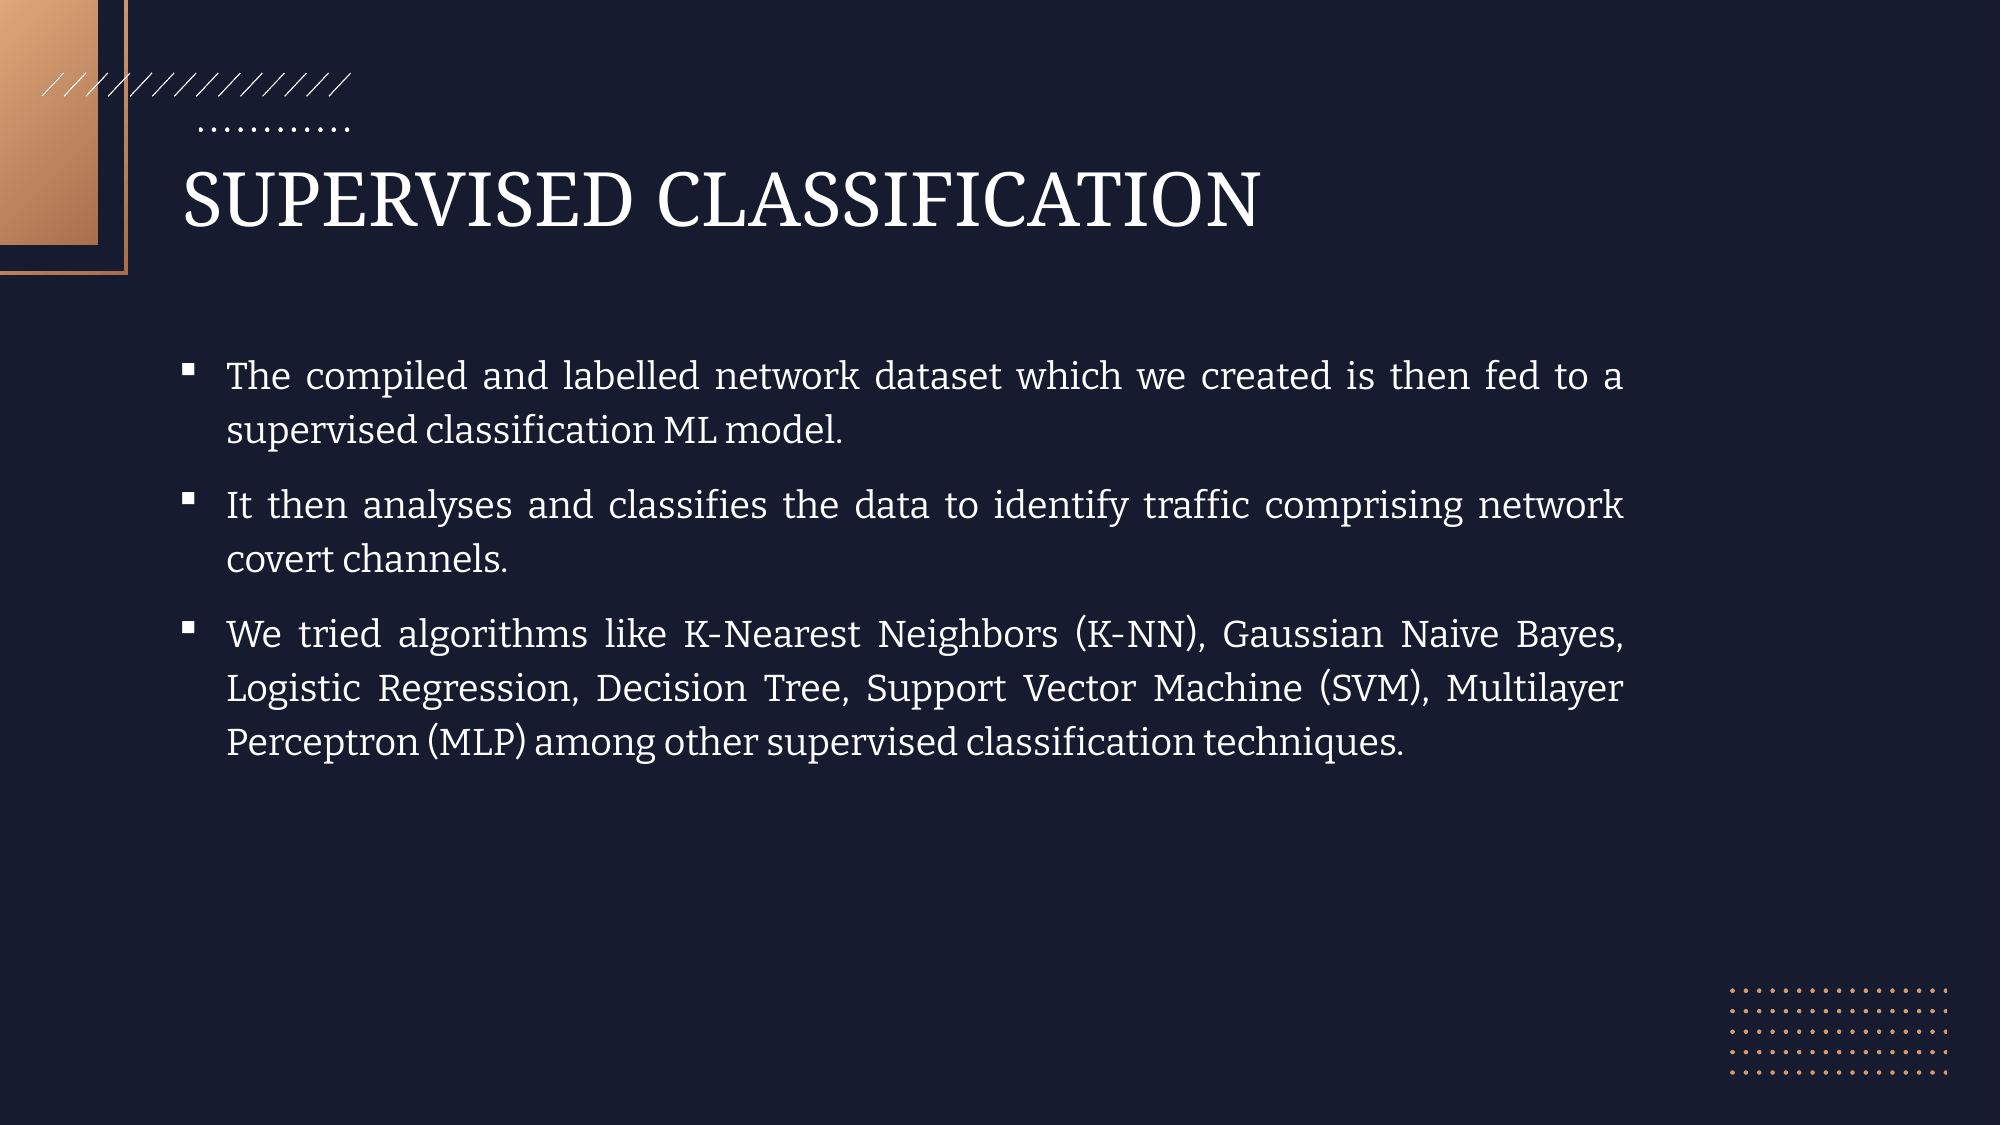

SUPERVISED CLASSIFICATION
The compiled and labelled network dataset which we created is then fed to a supervised classification ML model.
It then analyses and classifies the data to identify traffic comprising network covert channels.
We tried algorithms like K-Nearest Neighbors (K-NN), Gaussian Naive Bayes, Logistic Regression, Decision Tree, Support Vector Machine (SVM), Multilayer Perceptron (MLP) among other supervised classification techniques.